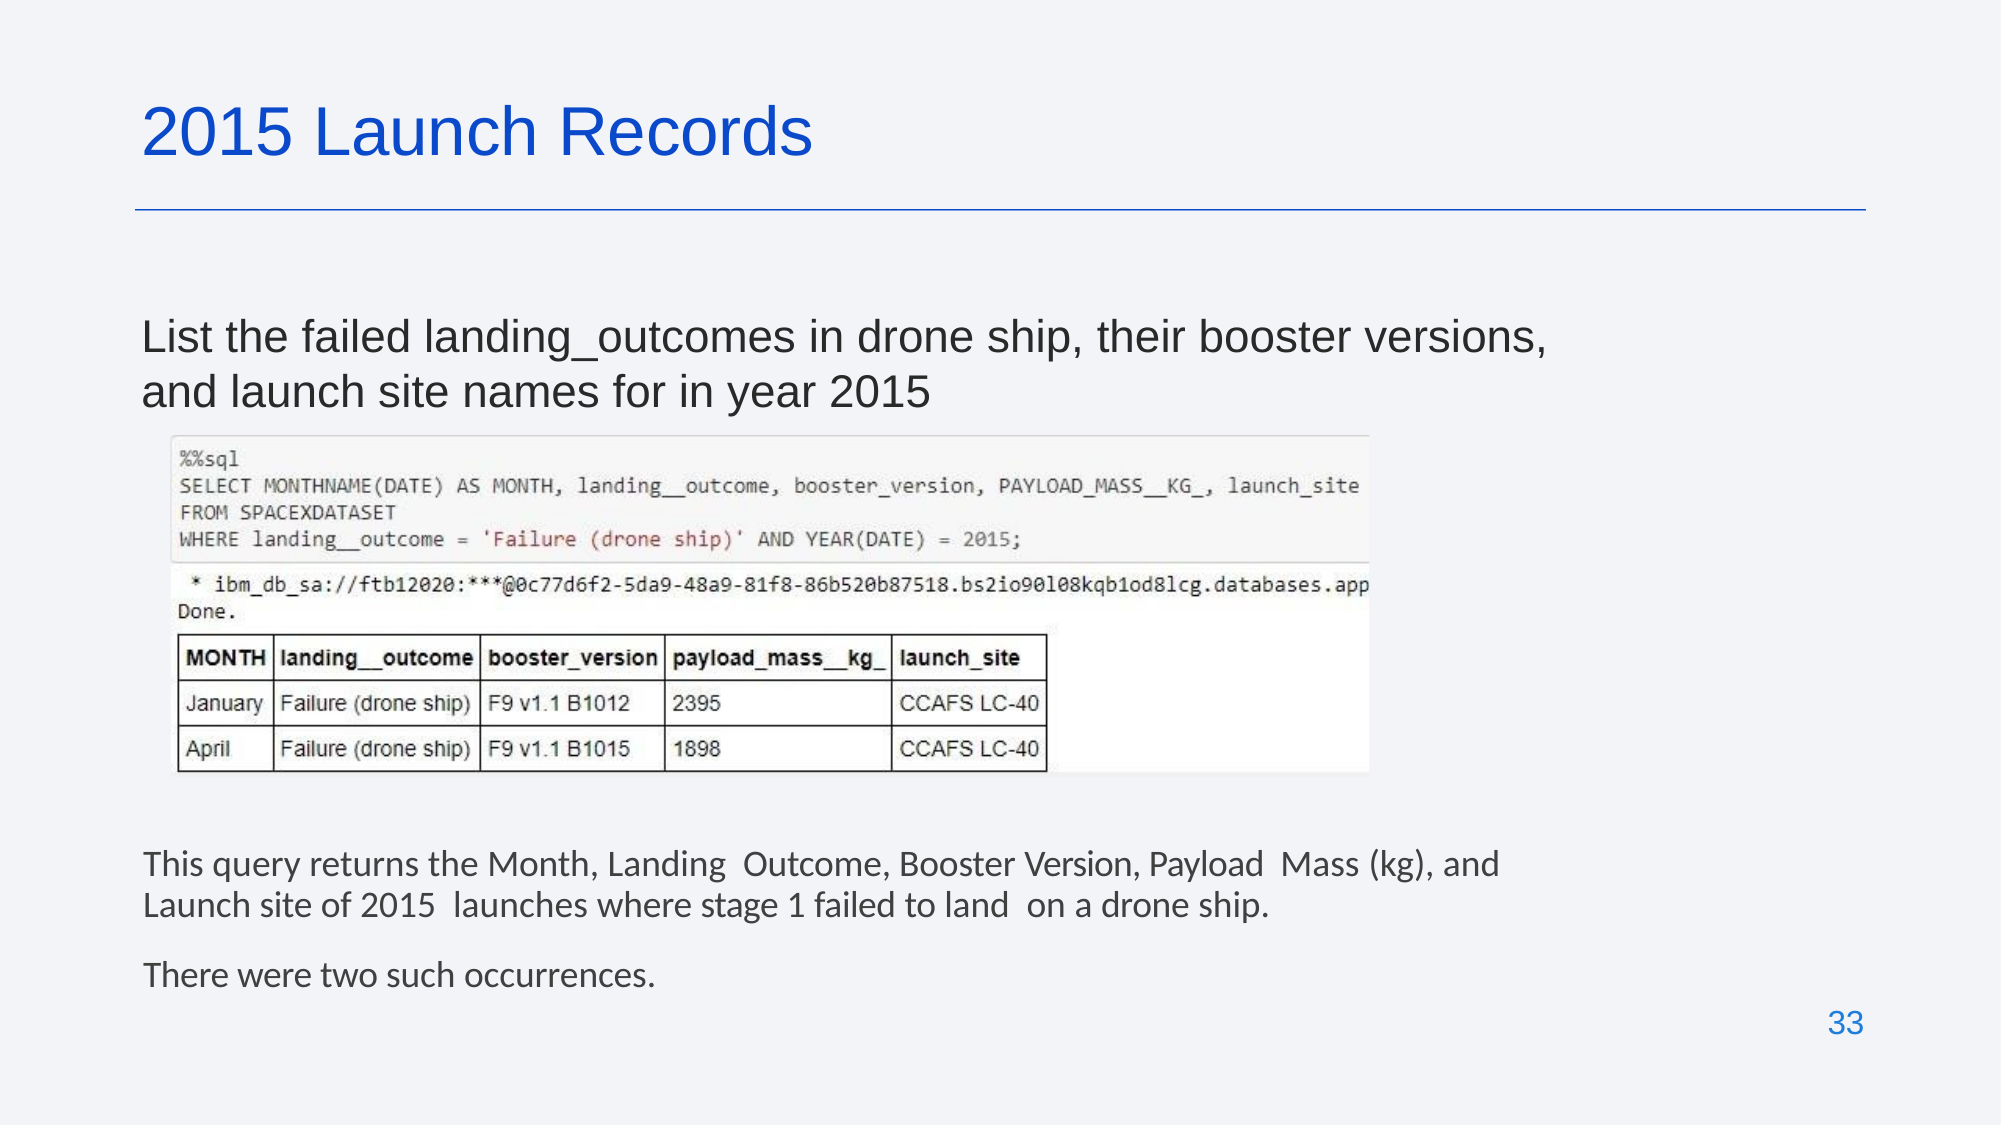

2015 Launch Records
List the failed landing_outcomes in drone ship, their booster versions, and launch site names for in year 2015

This query returns the Month, Landing  Outcome, Booster Version, Payload  Mass (kg), and Launch site of 2015  launches where stage 1 failed to land  on a drone ship.
There were two such occurrences.
33